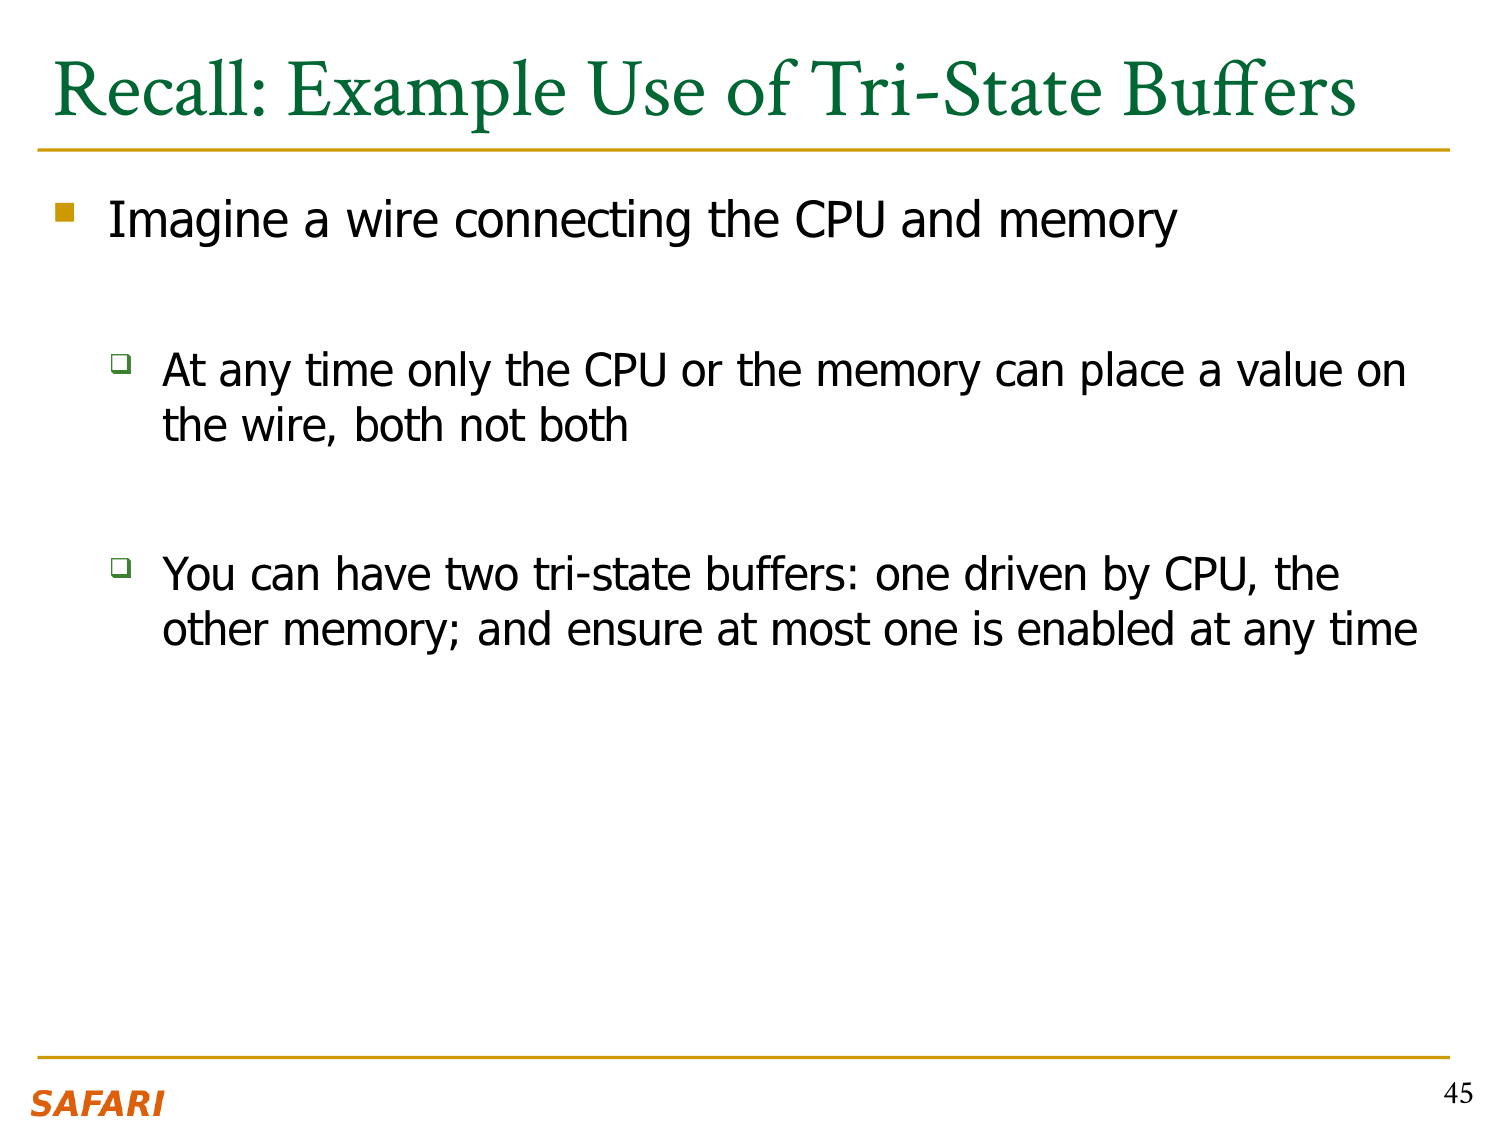

# Recall: Example Use of Tri-State Buffers
Imagine a wire connecting the CPU and memory

At any time only the CPU or the memory can place a value on the wire, both not both

You can have two tri-state buffers: one driven by CPU, the other memory; and ensure at most one is enabled at any time

45